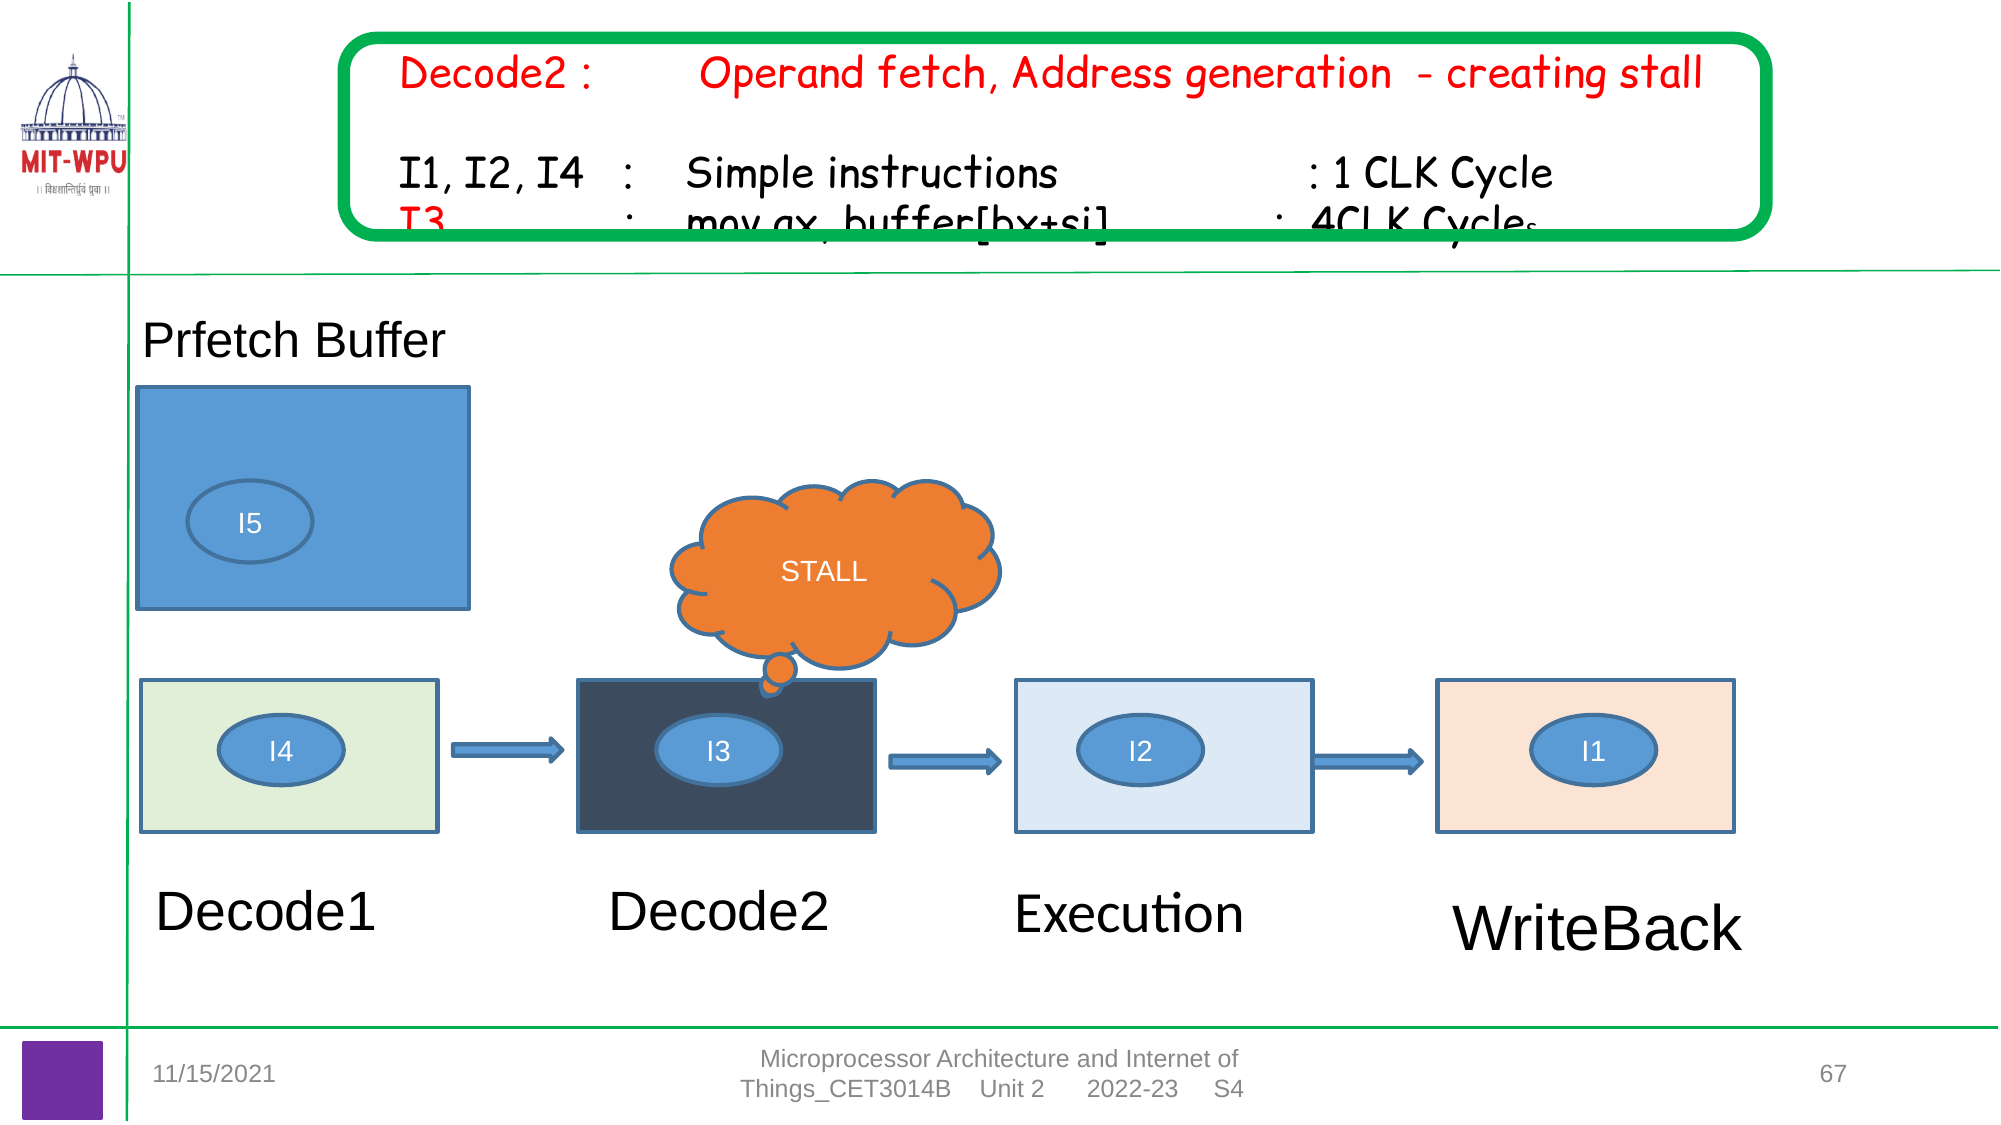

Decode2 :	Operand fetch, Address generation  - creating stall
I1, I2, I4   :    Simple instructions                    : 1 CLK Cycle
I3   	      :    mov ax, buffer[bx+si] 	          :  4CLK Cycles

Prfetch Buffer

I5
STALL

I4
I3
I2
I1

Decode1

Decode2

Execution
WriteBack

11/15/2021
Microprocessor Architecture and Internet of Things_CET3014B    Unit 2      2022-23     S4
67